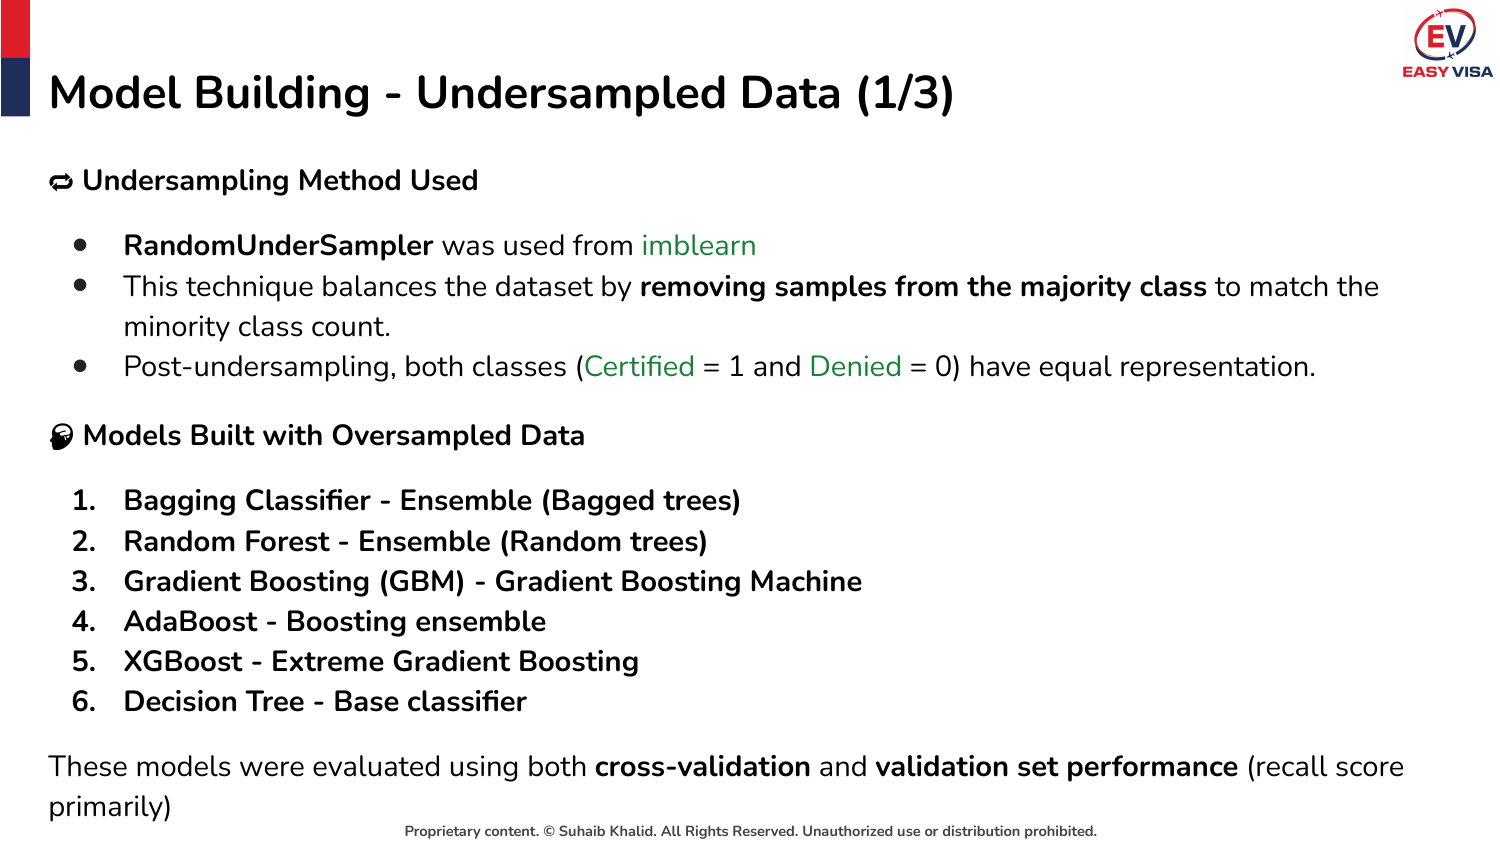

# Model Building - Undersampled Data (1/3)
🔁 Undersampling Method Used
RandomUnderSampler was used from imblearn
This technique balances the dataset by removing samples from the majority class to match the minority class count.
Post-undersampling, both classes (Certified = 1 and Denied = 0) have equal representation.
🧠 Models Built with Oversampled Data
Bagging Classifier - Ensemble (Bagged trees)
Random Forest - Ensemble (Random trees)
Gradient Boosting (GBM) - Gradient Boosting Machine
AdaBoost - Boosting ensemble
XGBoost - Extreme Gradient Boosting
Decision Tree - Base classifier
These models were evaluated using both cross-validation and validation set performance (recall score primarily)